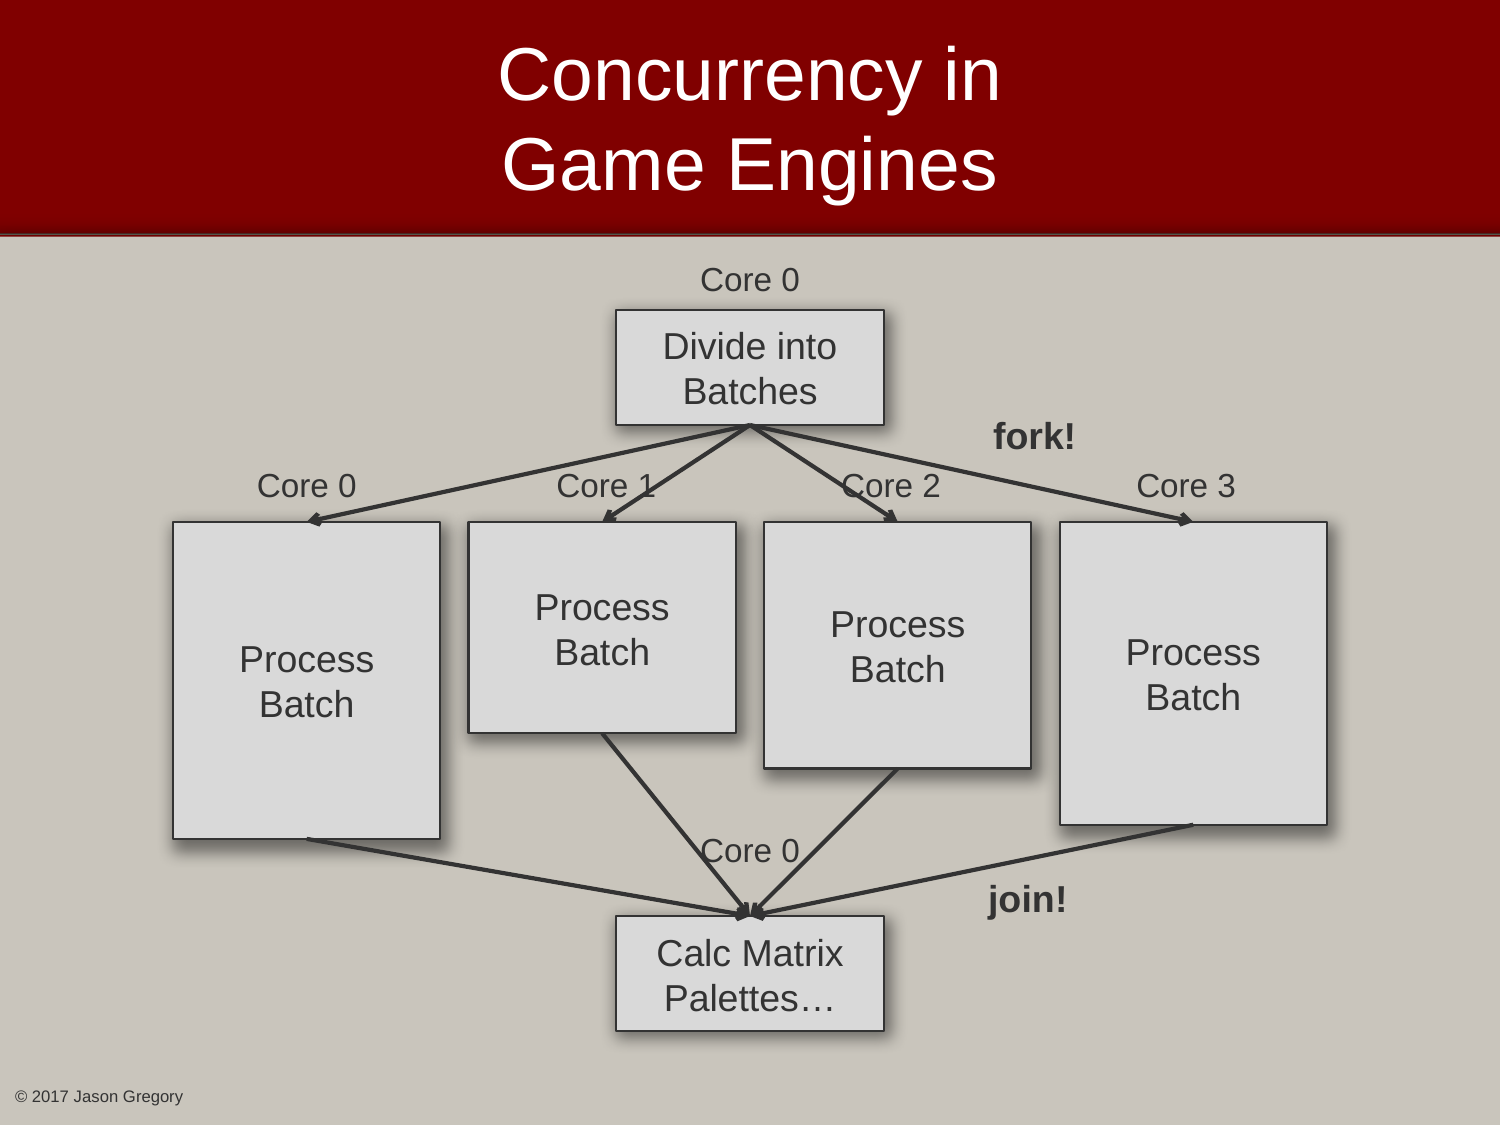

# Concurrency in Game Engines
Core 0
Divide into Batches
fork!
Core 0
Core 1
Core 2
Core 3
Process
Batch
Process
Batch
Process
Batch
Process
Batch
Core 0
join!
Calc Matrix Palettes…
© 2017 Jason Gregory